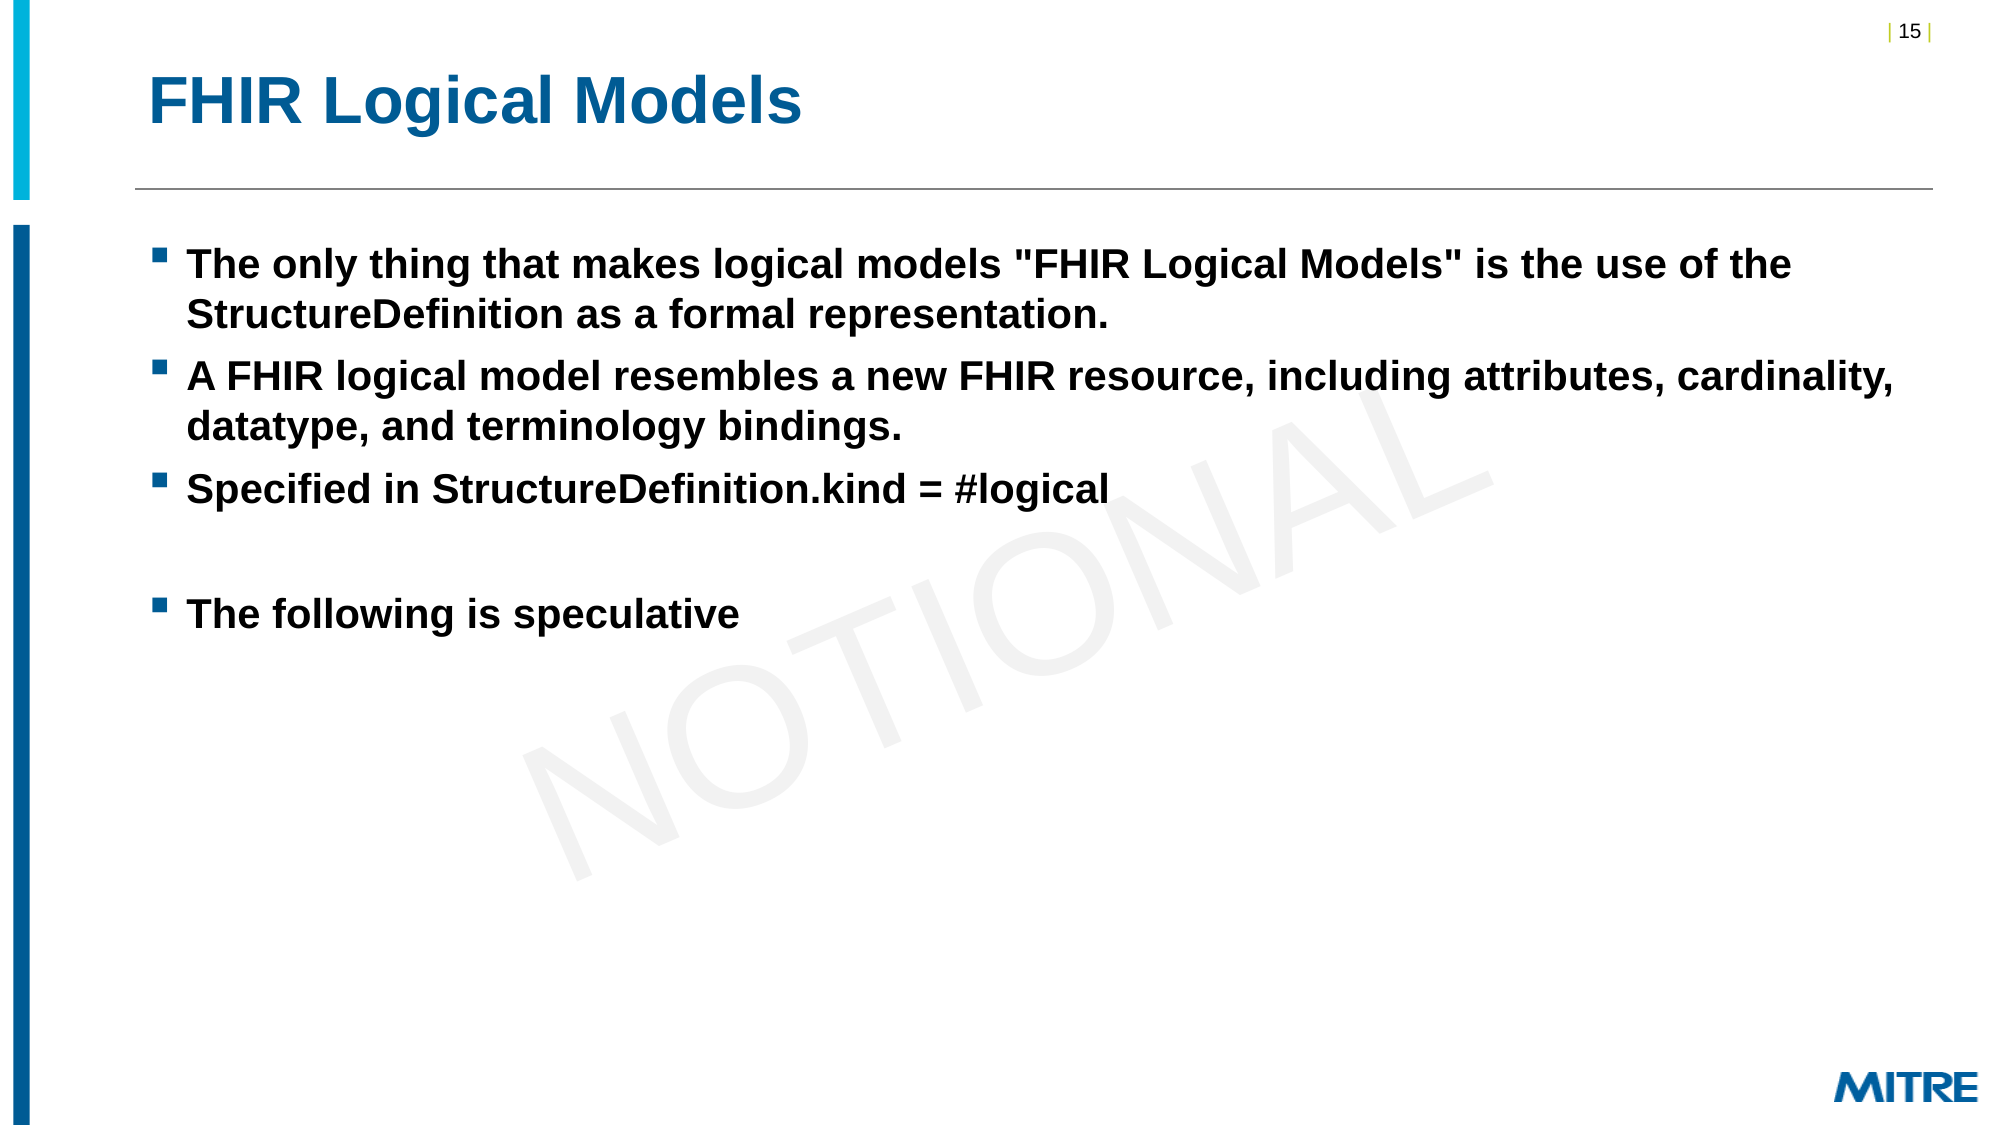

# FHIR Logical Models
The only thing that makes logical models "FHIR Logical Models" is the use of the StructureDefinition as a formal representation.
A FHIR logical model resembles a new FHIR resource, including attributes, cardinality, datatype, and terminology bindings.
Specified in StructureDefinition.kind = #logical

The following is speculative